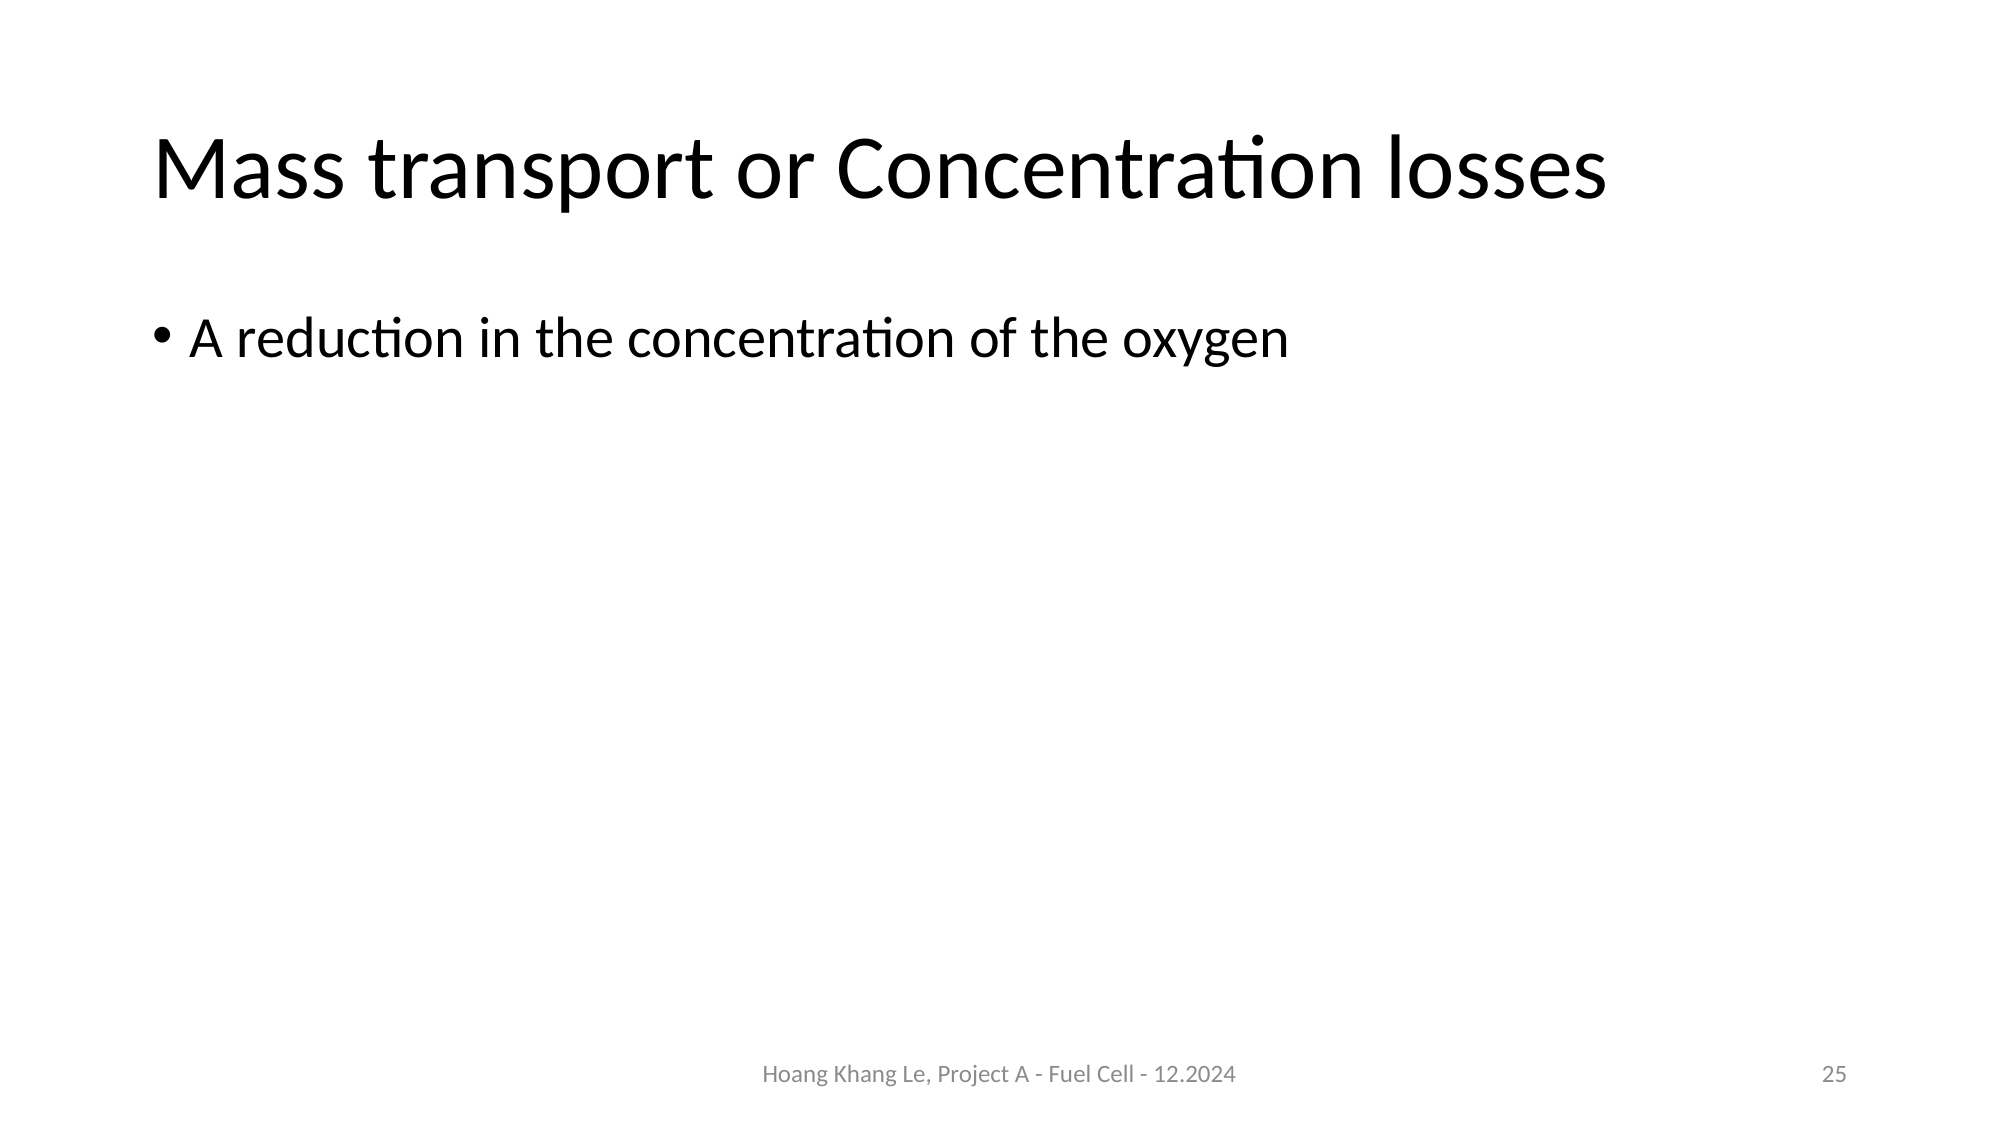

# Mass transport or Concentration losses
A reduction in the concentration of the oxygen
Hoang Khang Le, Project A - Fuel Cell - 12.2024
25